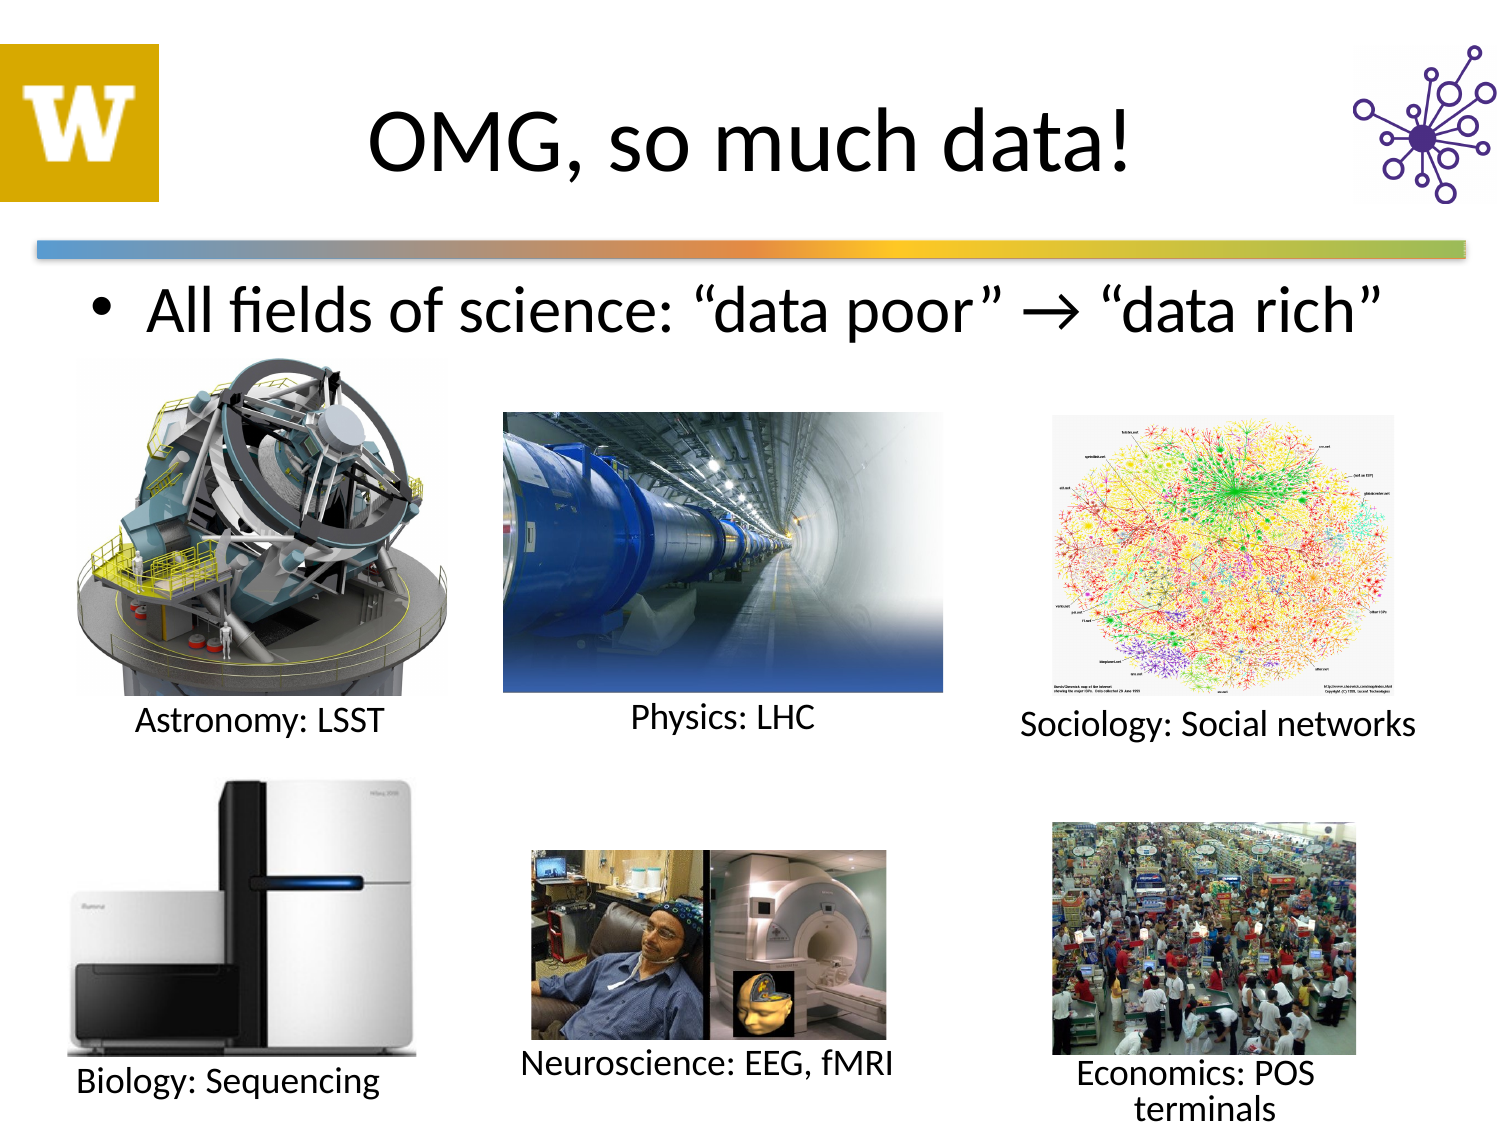

# OMG, so much data!

All fields of science: “data poor” → “data rich”

Physics: LHC
Astronomy: LSST
Sociology: Social networks

Neuroscience: EEG, fMRI
Economics: POS  terminals
Biology: Sequencing